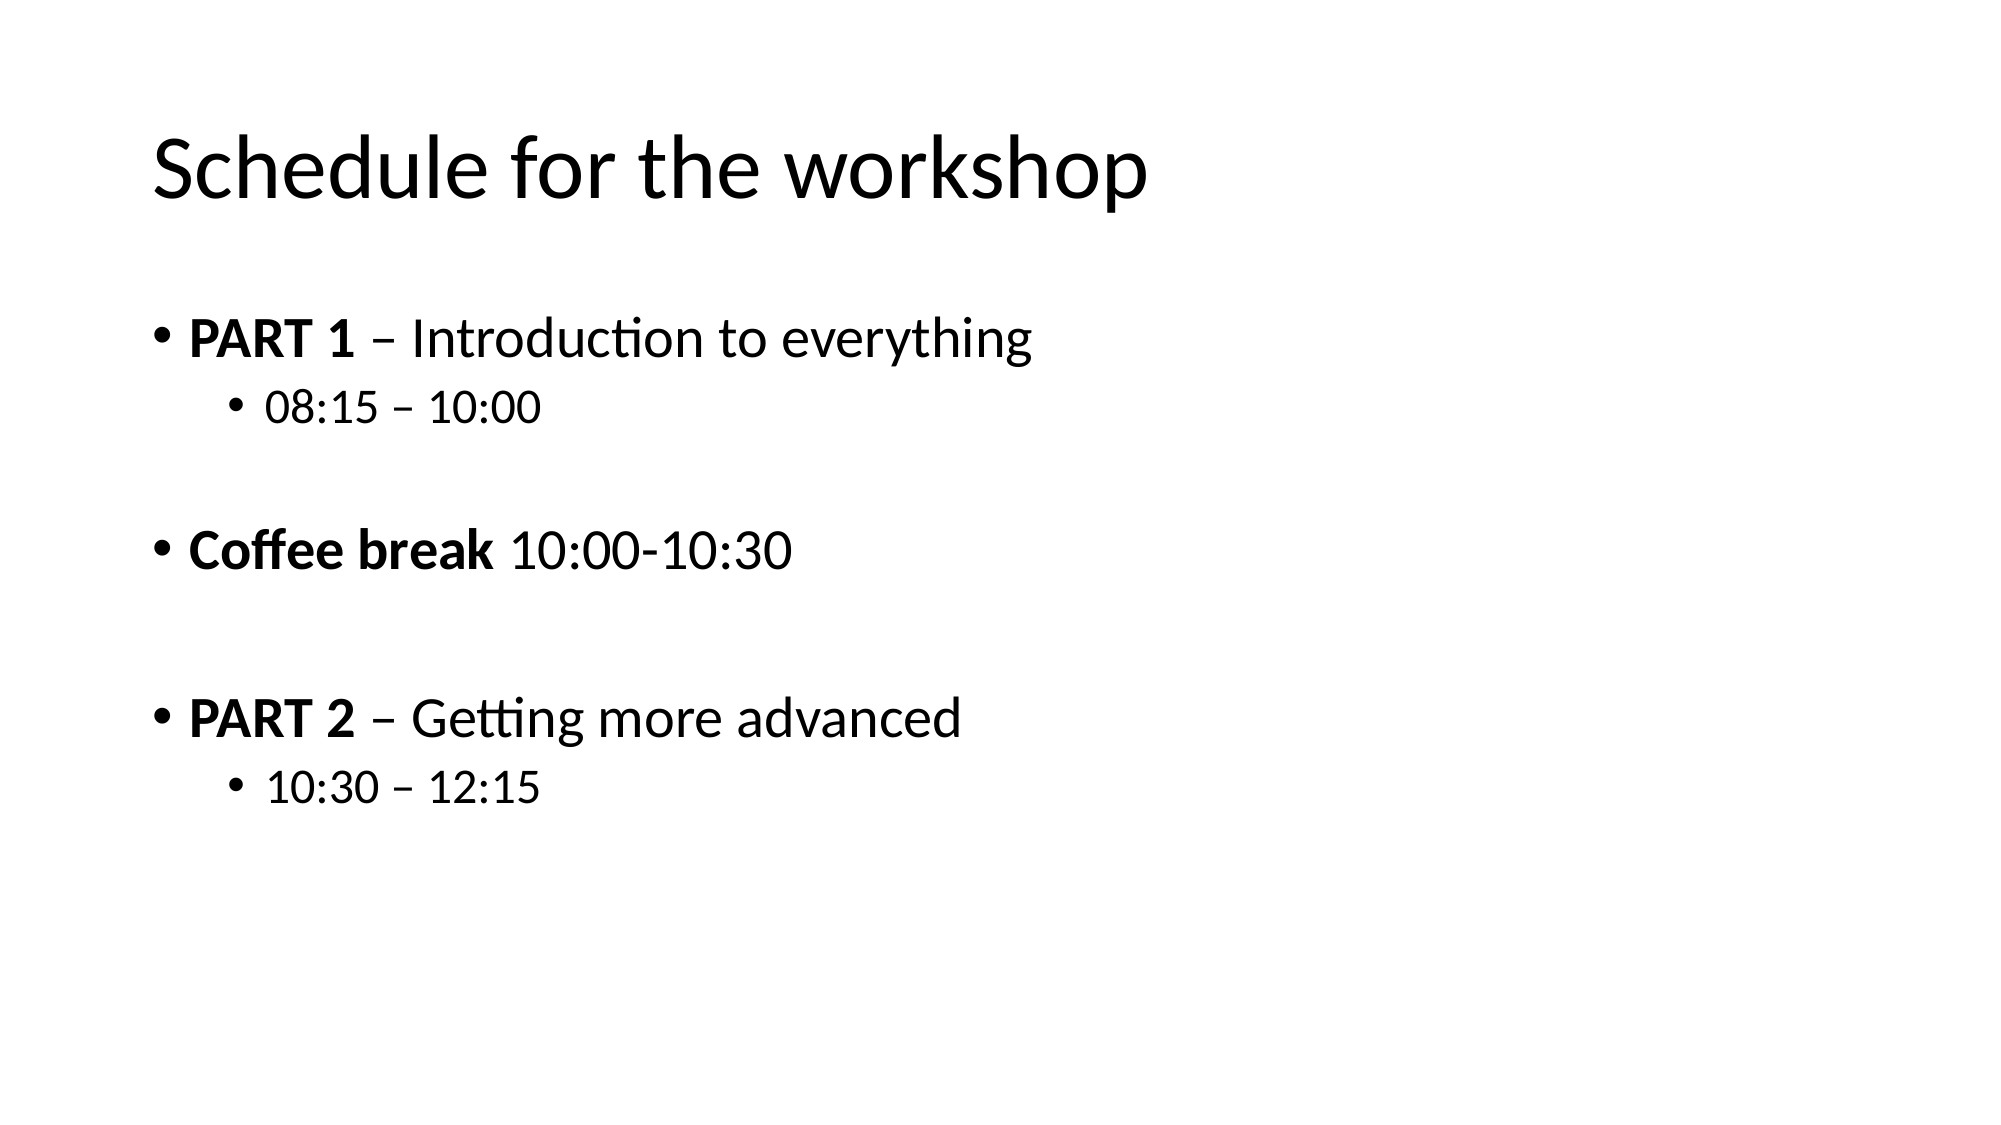

# Schedule for the workshop
PART 1 – Introduction to everything
08:15 – 10:00

Coffee break 10:00-10:30

PART 2 – Getting more advanced
10:30 – 12:15